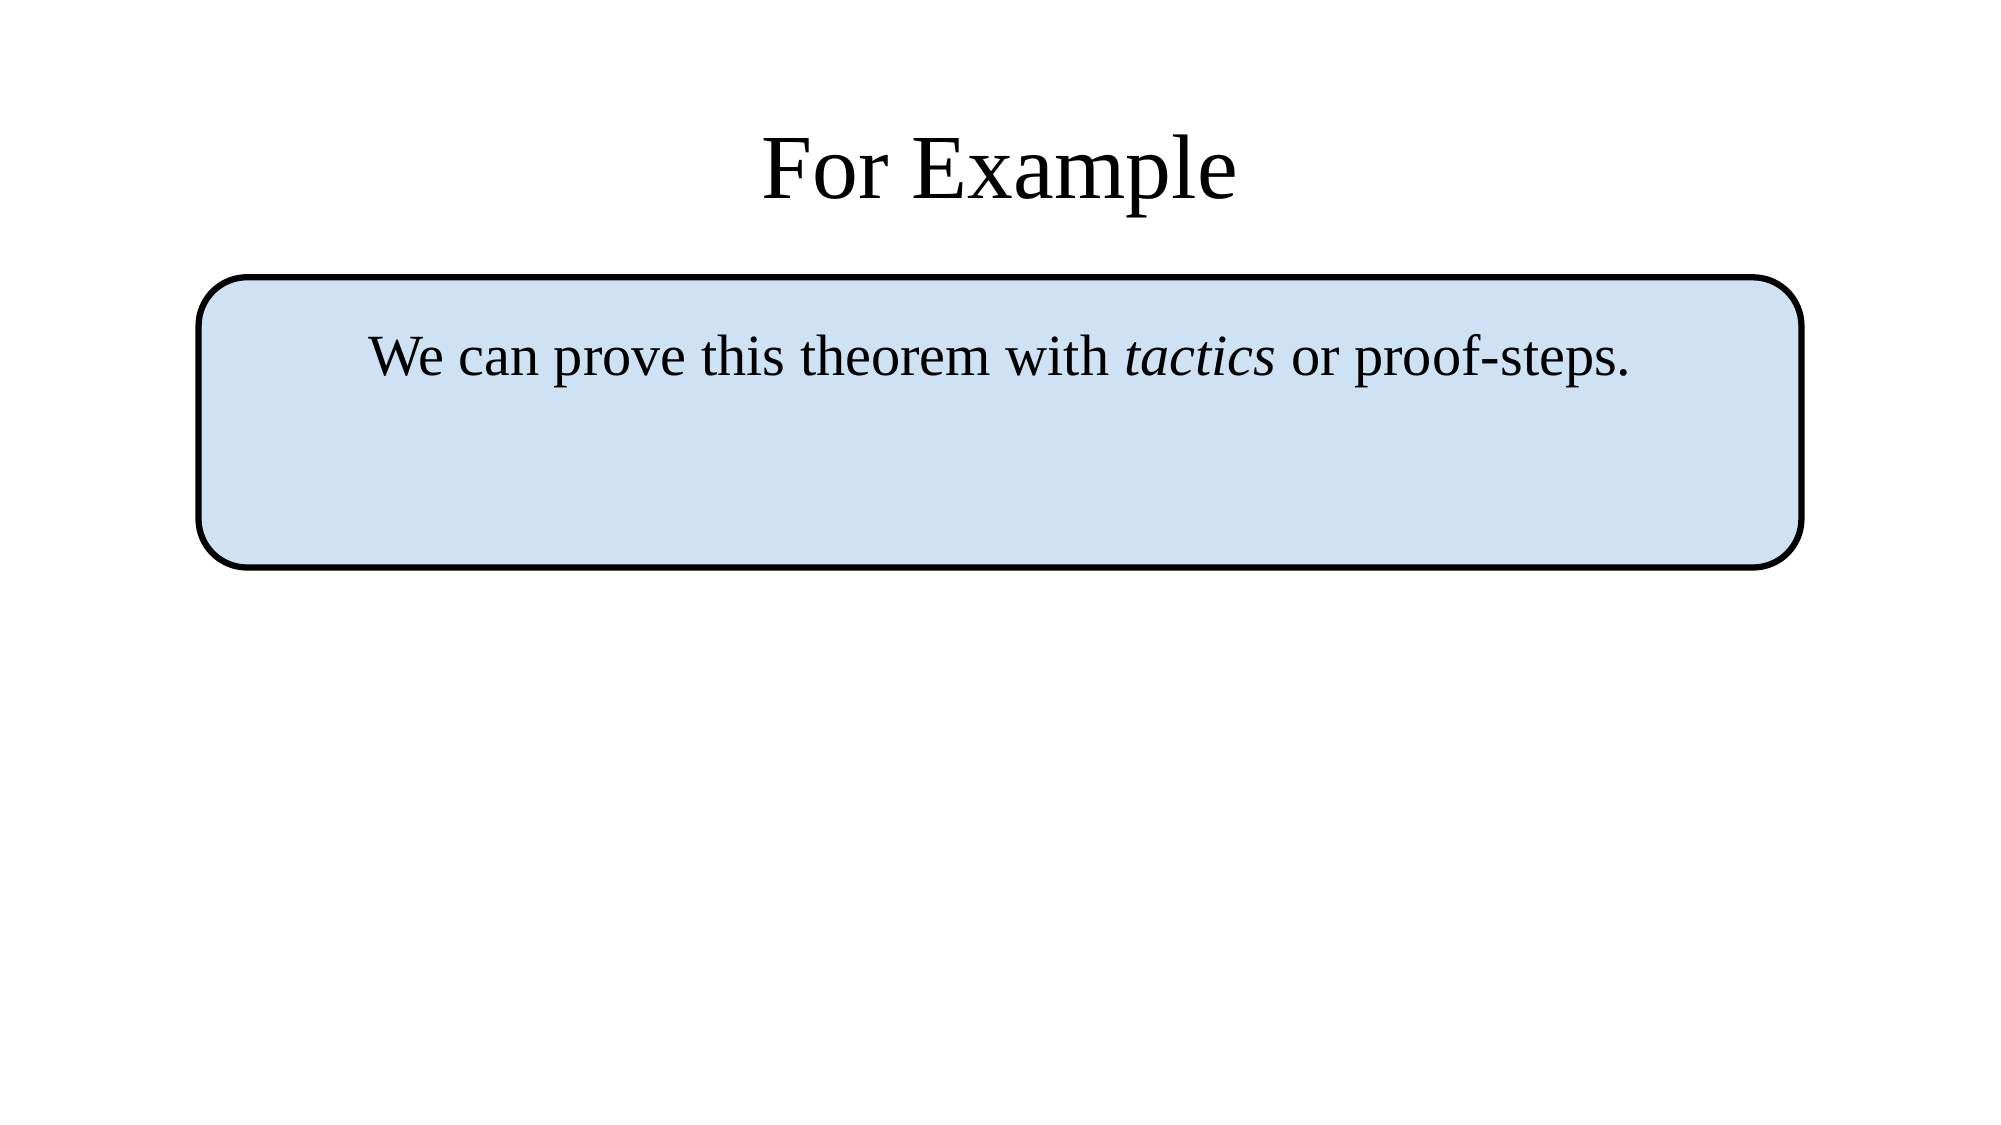

# For Example
We can prove this theorem with tactics or proof-steps.